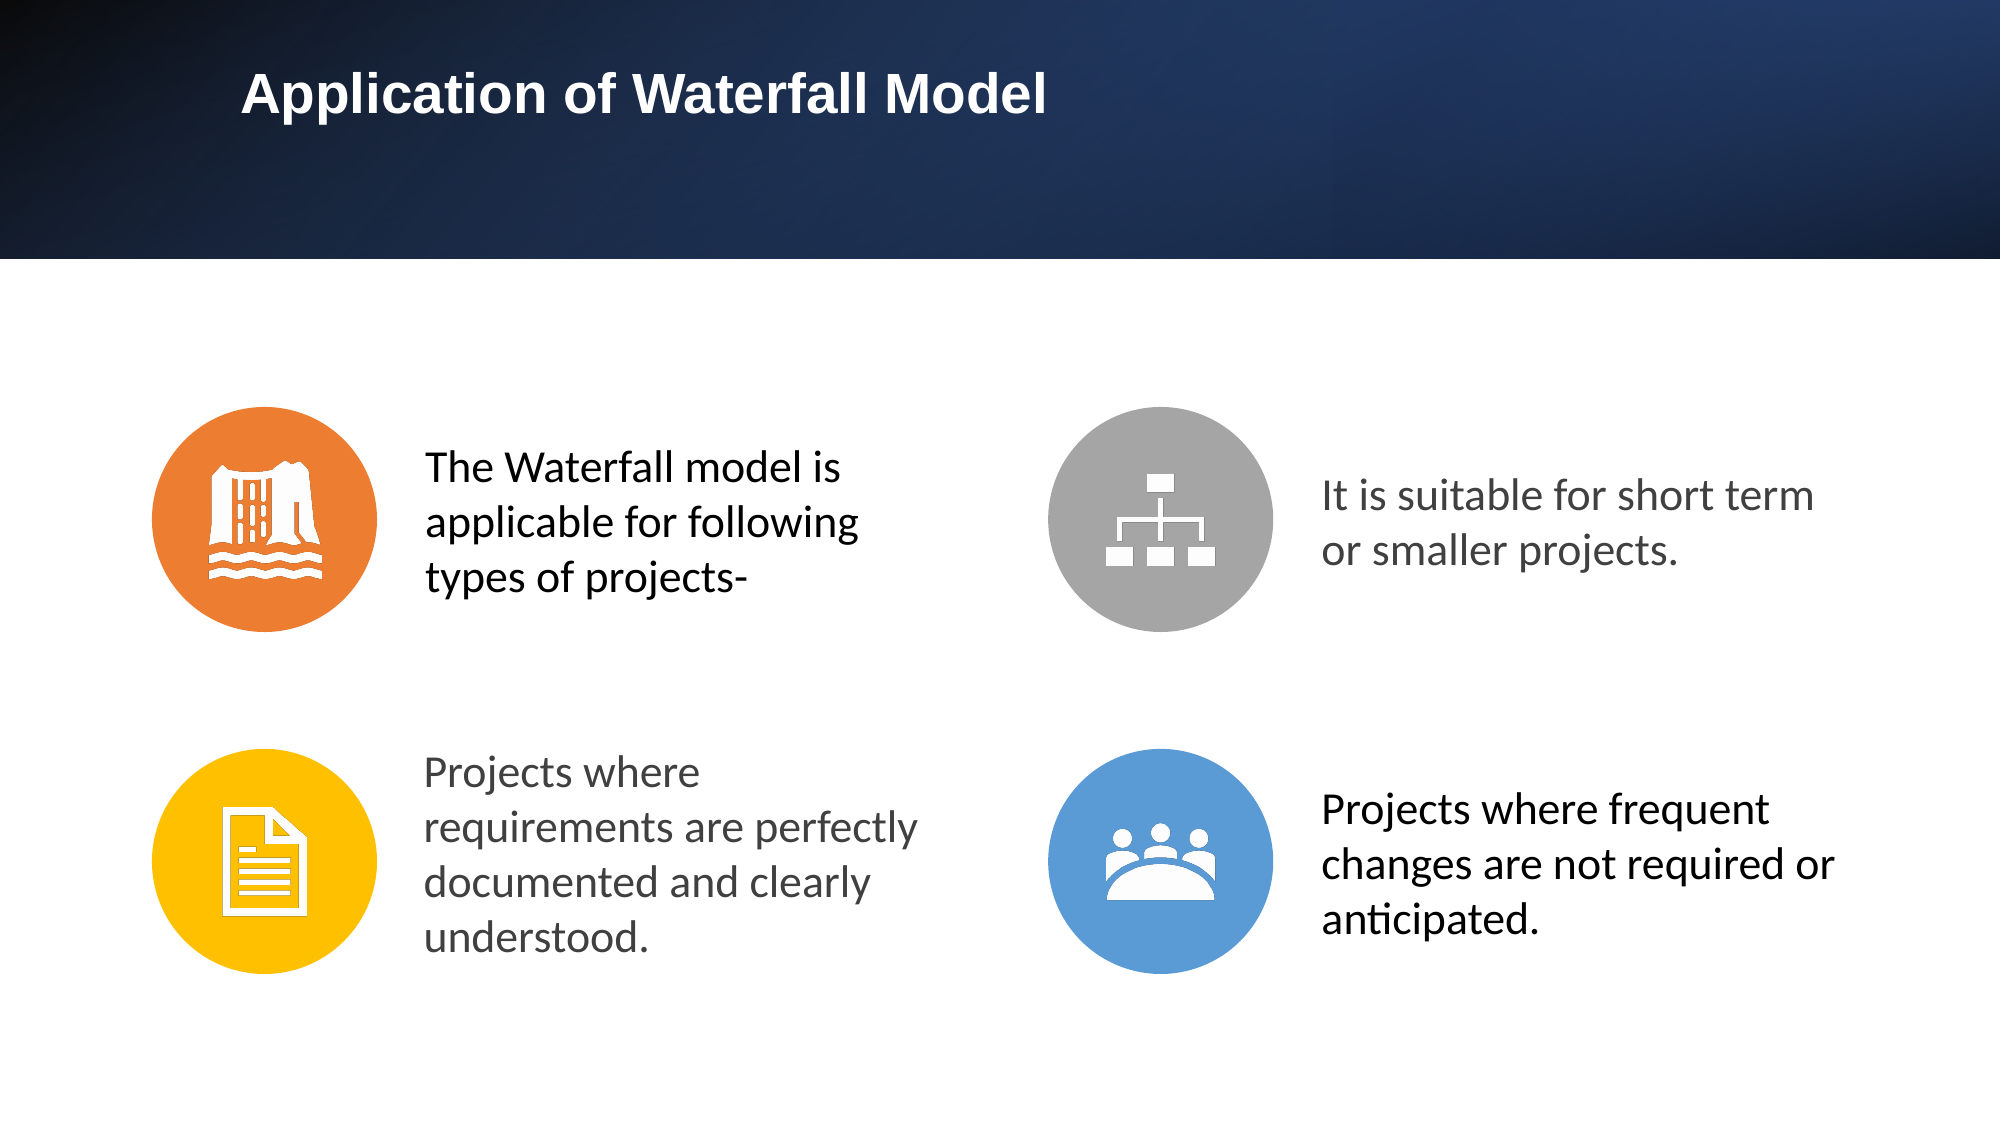

# Application of Waterfall Model
The Waterfall model is applicable for following types of projects-
It is suitable for short term or smaller projects.
Projects where requirements are perfectly documented and clearly understood.
Projects where frequent changes are not required or anticipated.